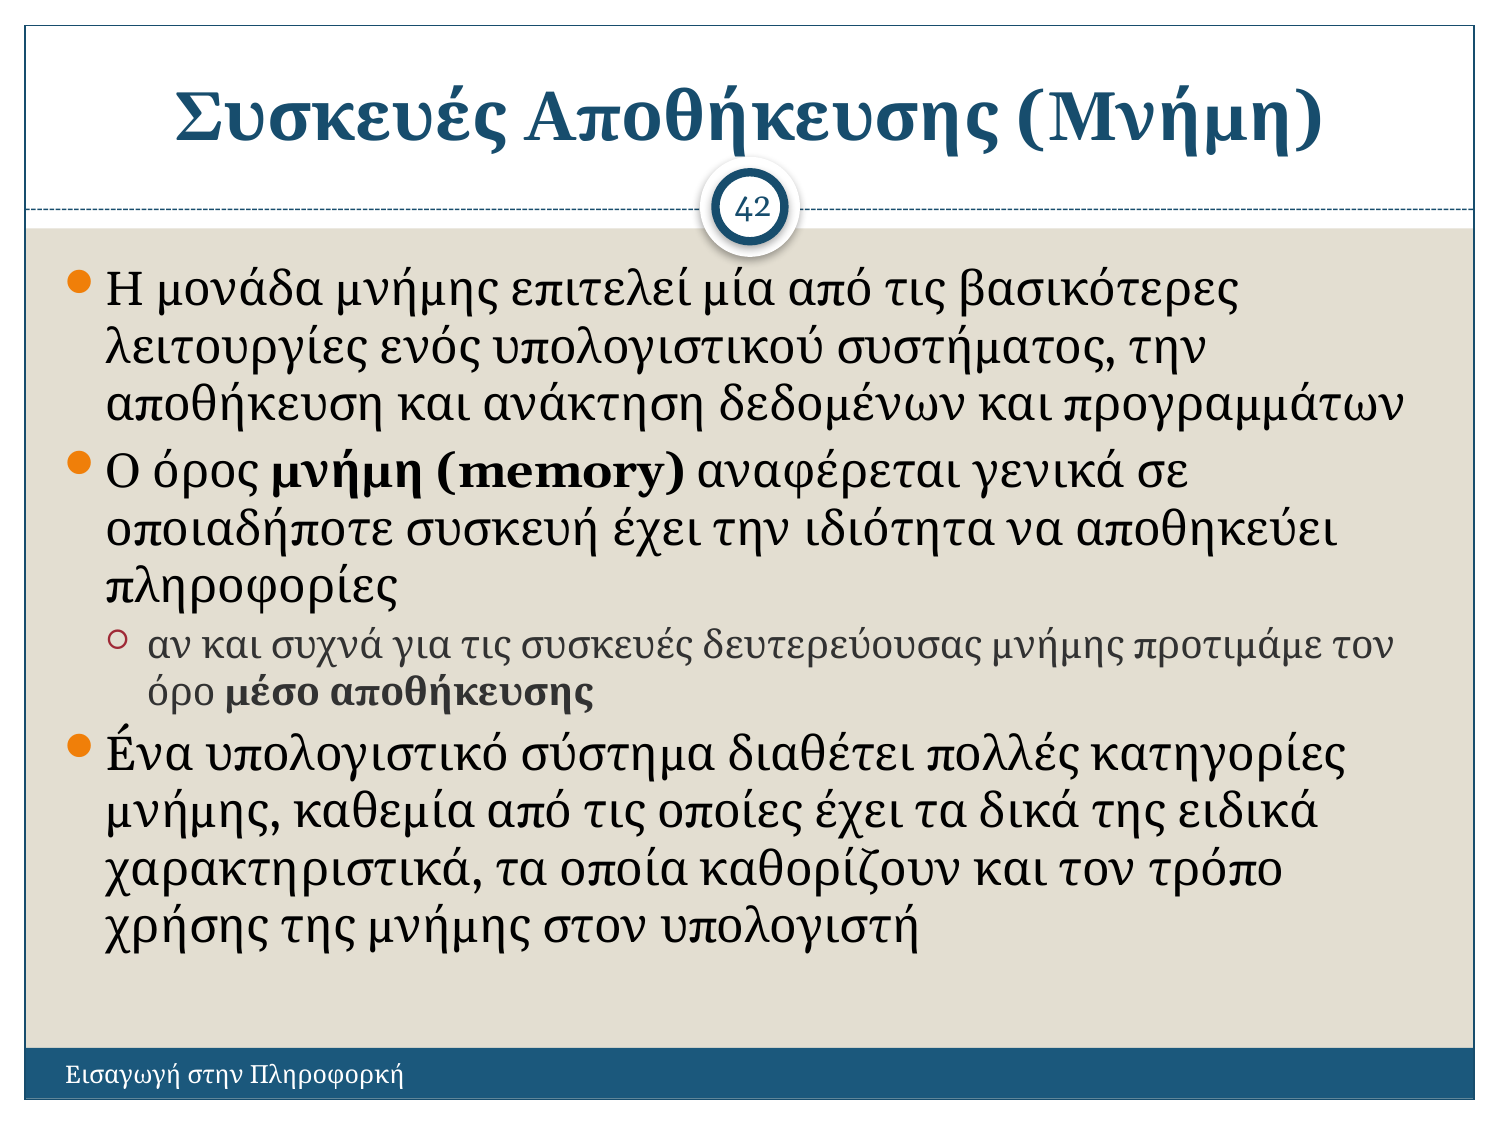

# Συσκευές Αποθήκευσης (Μνήμη)
42
Η μονάδα μνήμης επιτελεί μία από τις βασικότερες λειτουργίες ενός υπολογιστικού συστήματος, την αποθήκευση και ανάκτηση δεδομένων και προγραμμάτων
Ο όρος μνήμη (memory) αναφέρεται γενικά σε οποιαδήποτε συσκευή έχει την ιδιότητα να αποθηκεύει πληροφορίες
αν και συχνά για τις συσκευές δευτερεύουσας μνήμης προτιμάμε τον όρο μέσο αποθήκευσης
Ένα υπολογιστικό σύστημα διαθέτει πολλές κατηγορίες μνήμης, καθεμία από τις οποίες έχει τα δικά της ειδικά χαρακτηριστικά, τα οποία καθορίζουν και τον τρόπο χρήσης της μνήμης στον υπολογιστή

Εισαγωγή στην Πληροφορκή